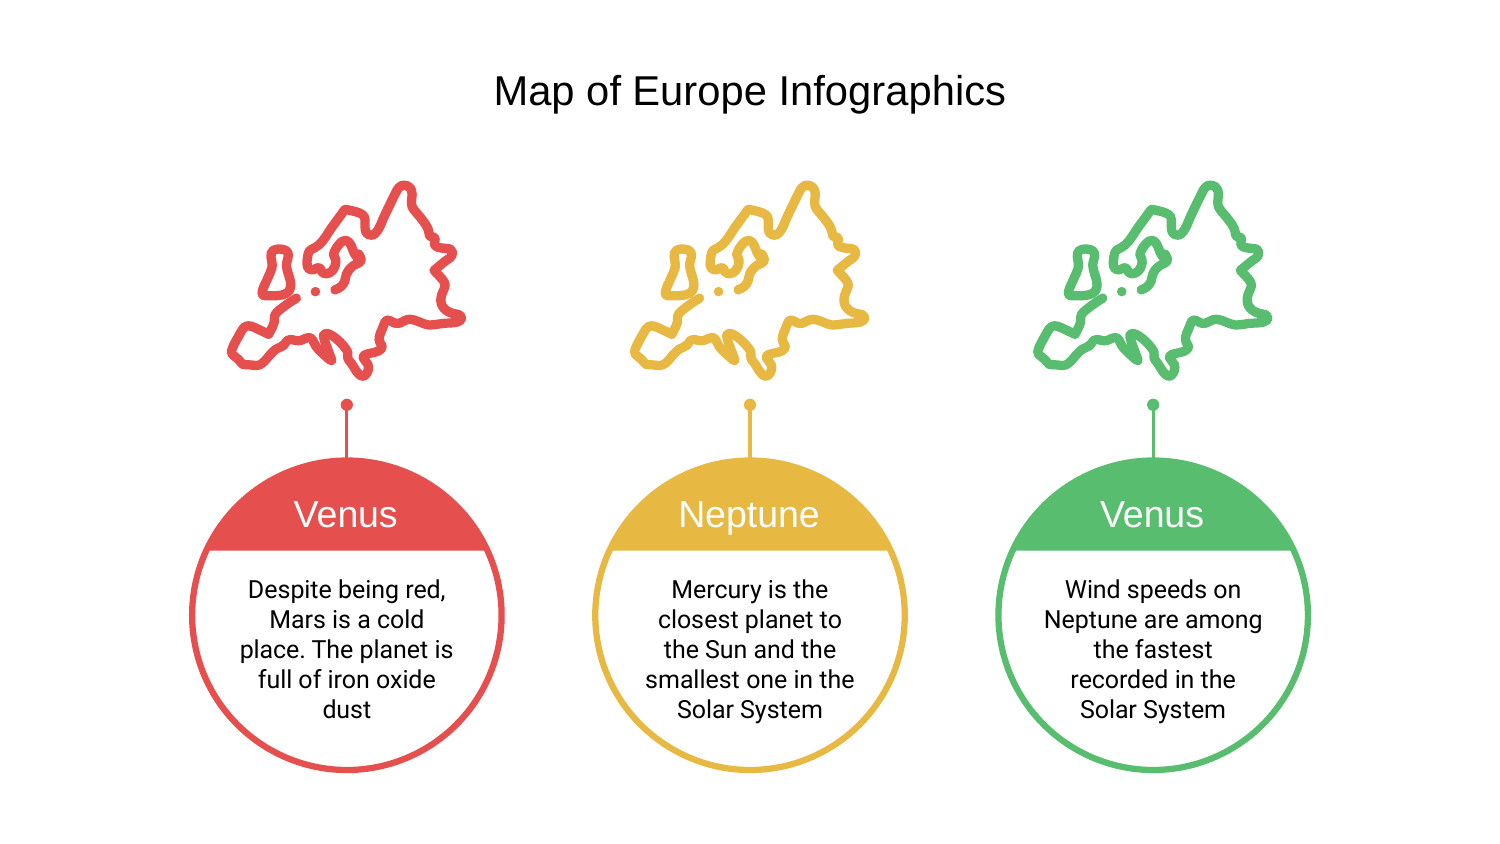

# Map of Europe Infographics

Venus
Despite being red, Mars is a cold place. The planet is full of iron oxide dust

Neptune
Mercury is the closest planet to the Sun and the smallest one in the Solar System

Venus
Wind speeds on Neptune are among the fastest recorded in the Solar System